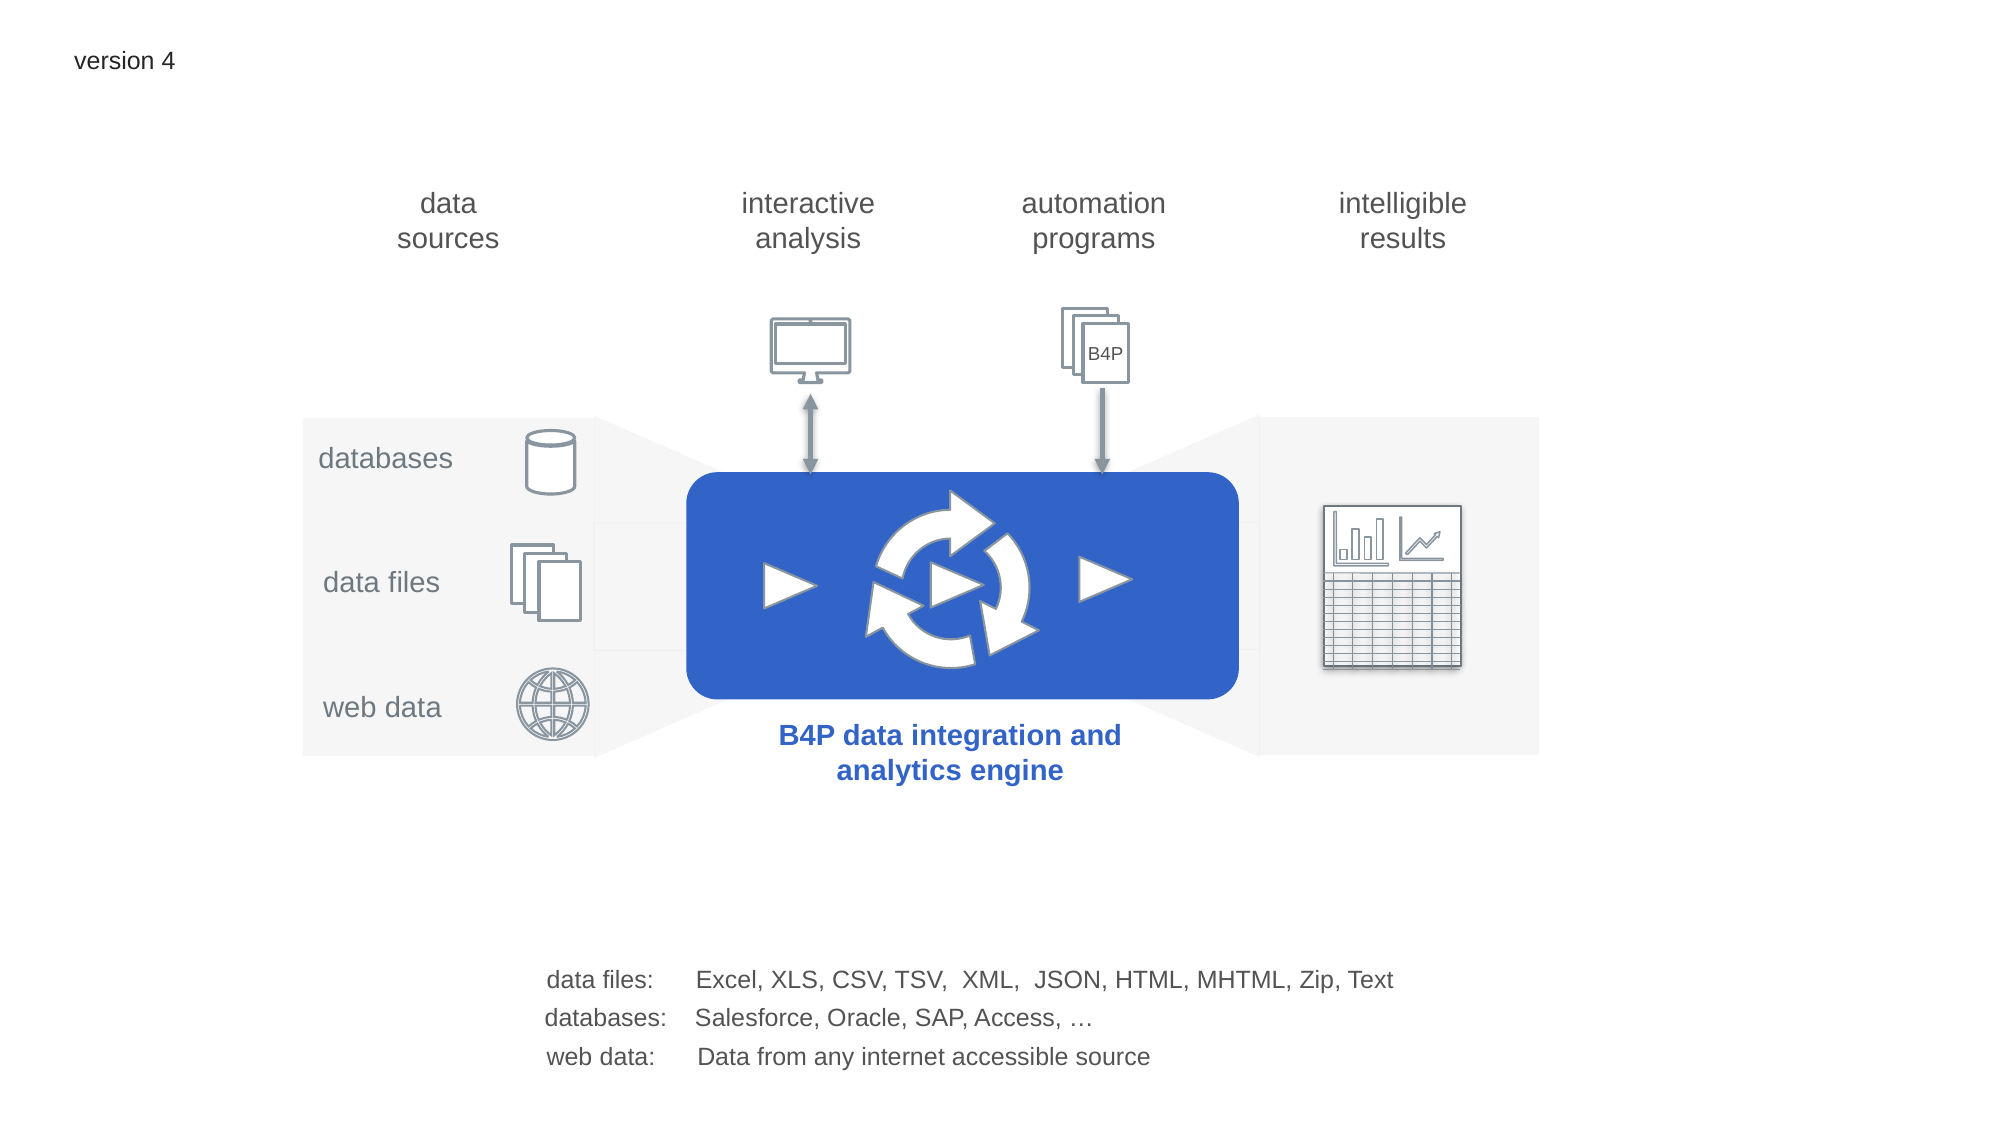

version 4
data
sources
interactive
analysis
automation
programs
intelligible
results

B4P

databases

data files

web data
B4P data integration and analytics engine
data files:      Excel, XLS, CSV, TSV,  XML,  JSON, HTML, MHTML, Zip, Text
databases:    Salesforce, Oracle, SAP, Access, …
web data:      Data from any internet accessible source